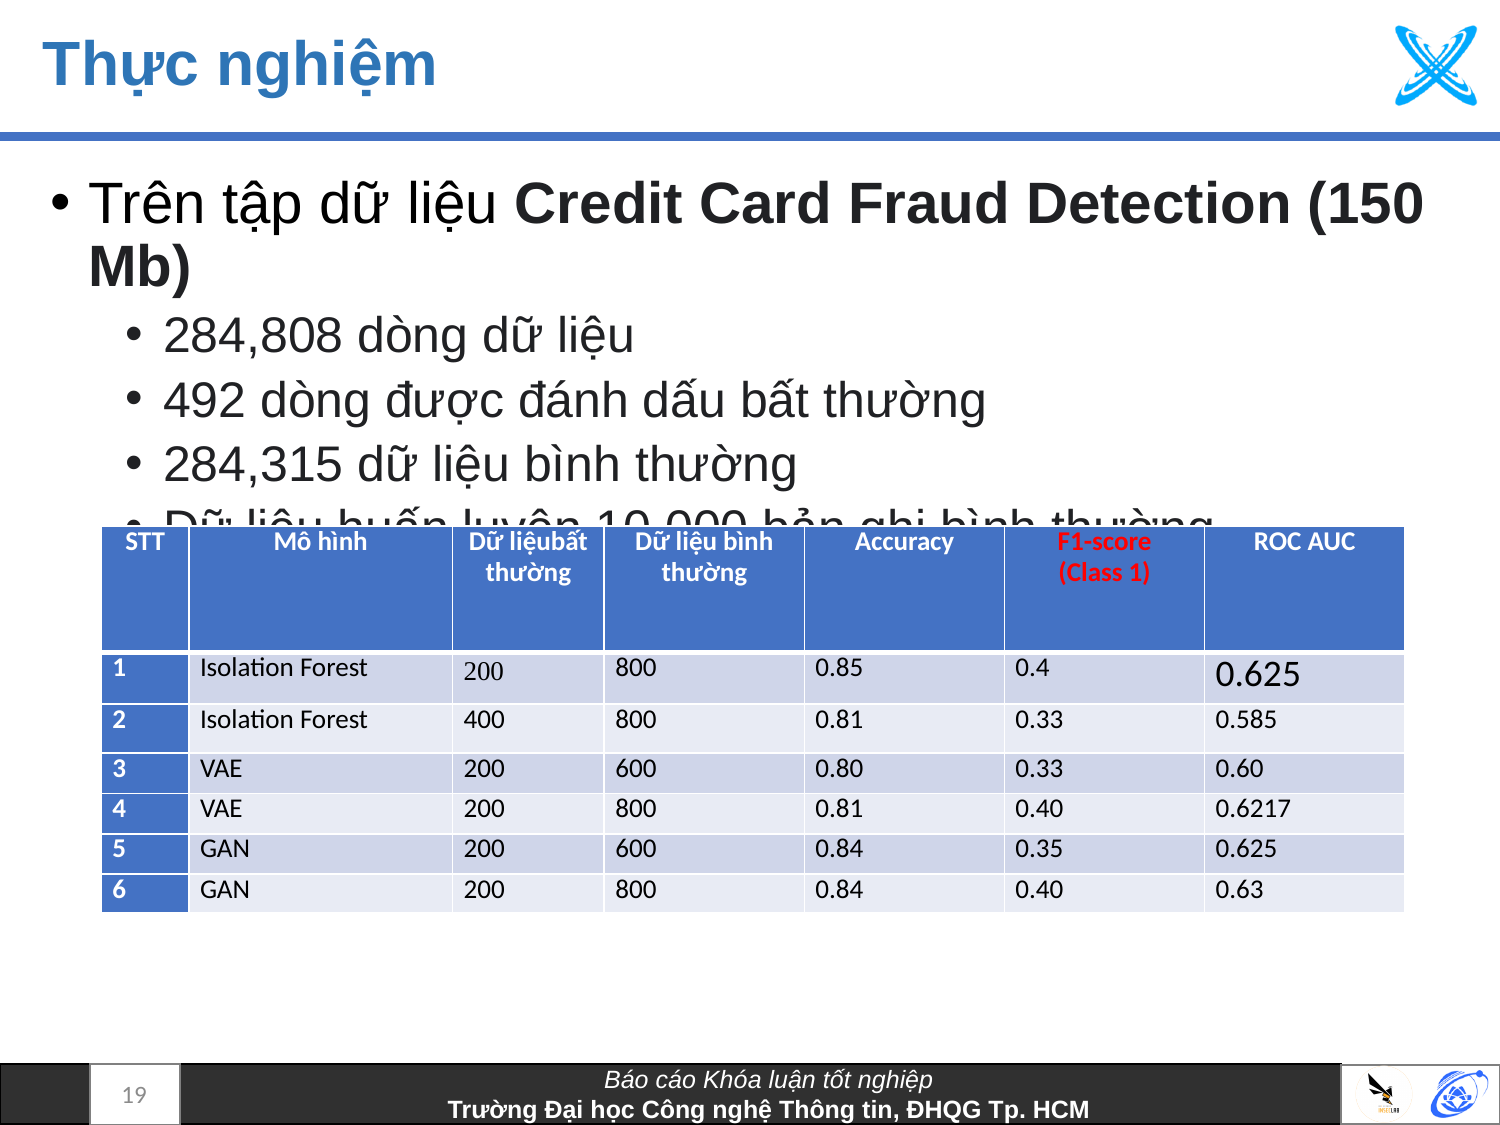

# Thực nghiệm
Trên tập dữ liệu Credit Card Fraud Detection (150 Mb)
284,808 dòng dữ liệu
492 dòng được đánh dấu bất thường
284,315 dữ liệu bình thường
Dữ liệu huấn luyện 10,000 bản ghi bình thường

| STT | Mô hình | Dữ liệubất thường | Dữ liệu bình thường | Accuracy | F1-score (Class 1) | ROC AUC |
| --- | --- | --- | --- | --- | --- | --- |
| 1 | Isolation Forest | 200 | 800 | 0.85 | 0.4 | 0.625 |
| 2 | Isolation Forest | 400 | 800 | 0.81 | 0.33 | 0.585 |
| 3 | VAE | 200 | 600 | 0.80 | 0.33 | 0.60 |
| 4 | VAE | 200 | 800 | 0.81 | 0.40 | 0.6217 |
| 5 | GAN | 200 | 600 | 0.84 | 0.35 | 0.625 |
| 6 | GAN | 200 | 800 | 0.84 | 0.40 | 0.63 |
19